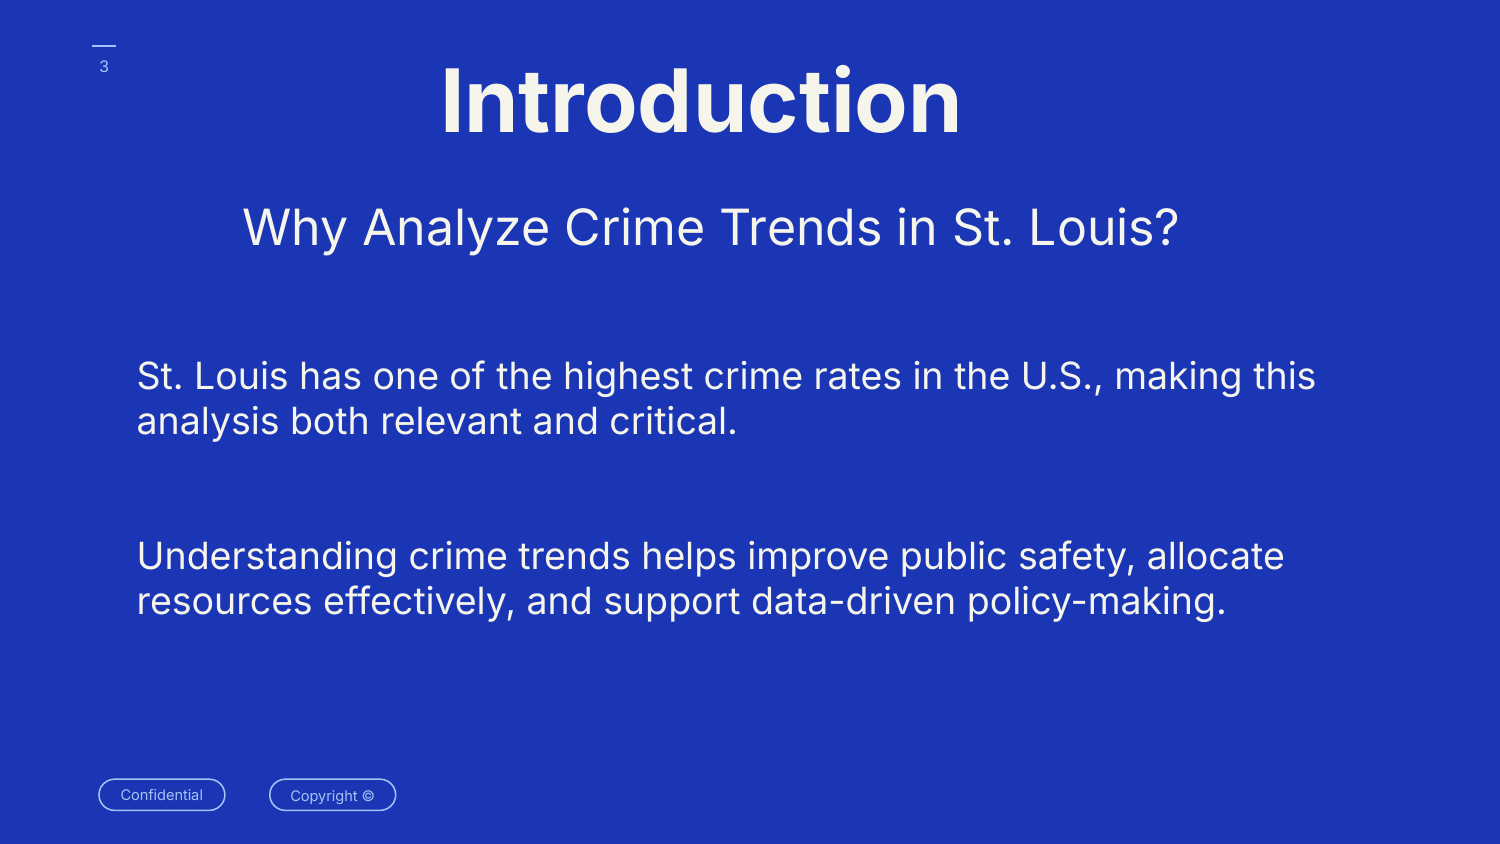

Introduction
Why Analyze Crime Trends in St. Louis?

St. Louis has one of the highest crime rates in the U.S., making this analysis both relevant and critical.

Understanding crime trends helps improve public safety, allocate resources effectively, and support data-driven policy-making.